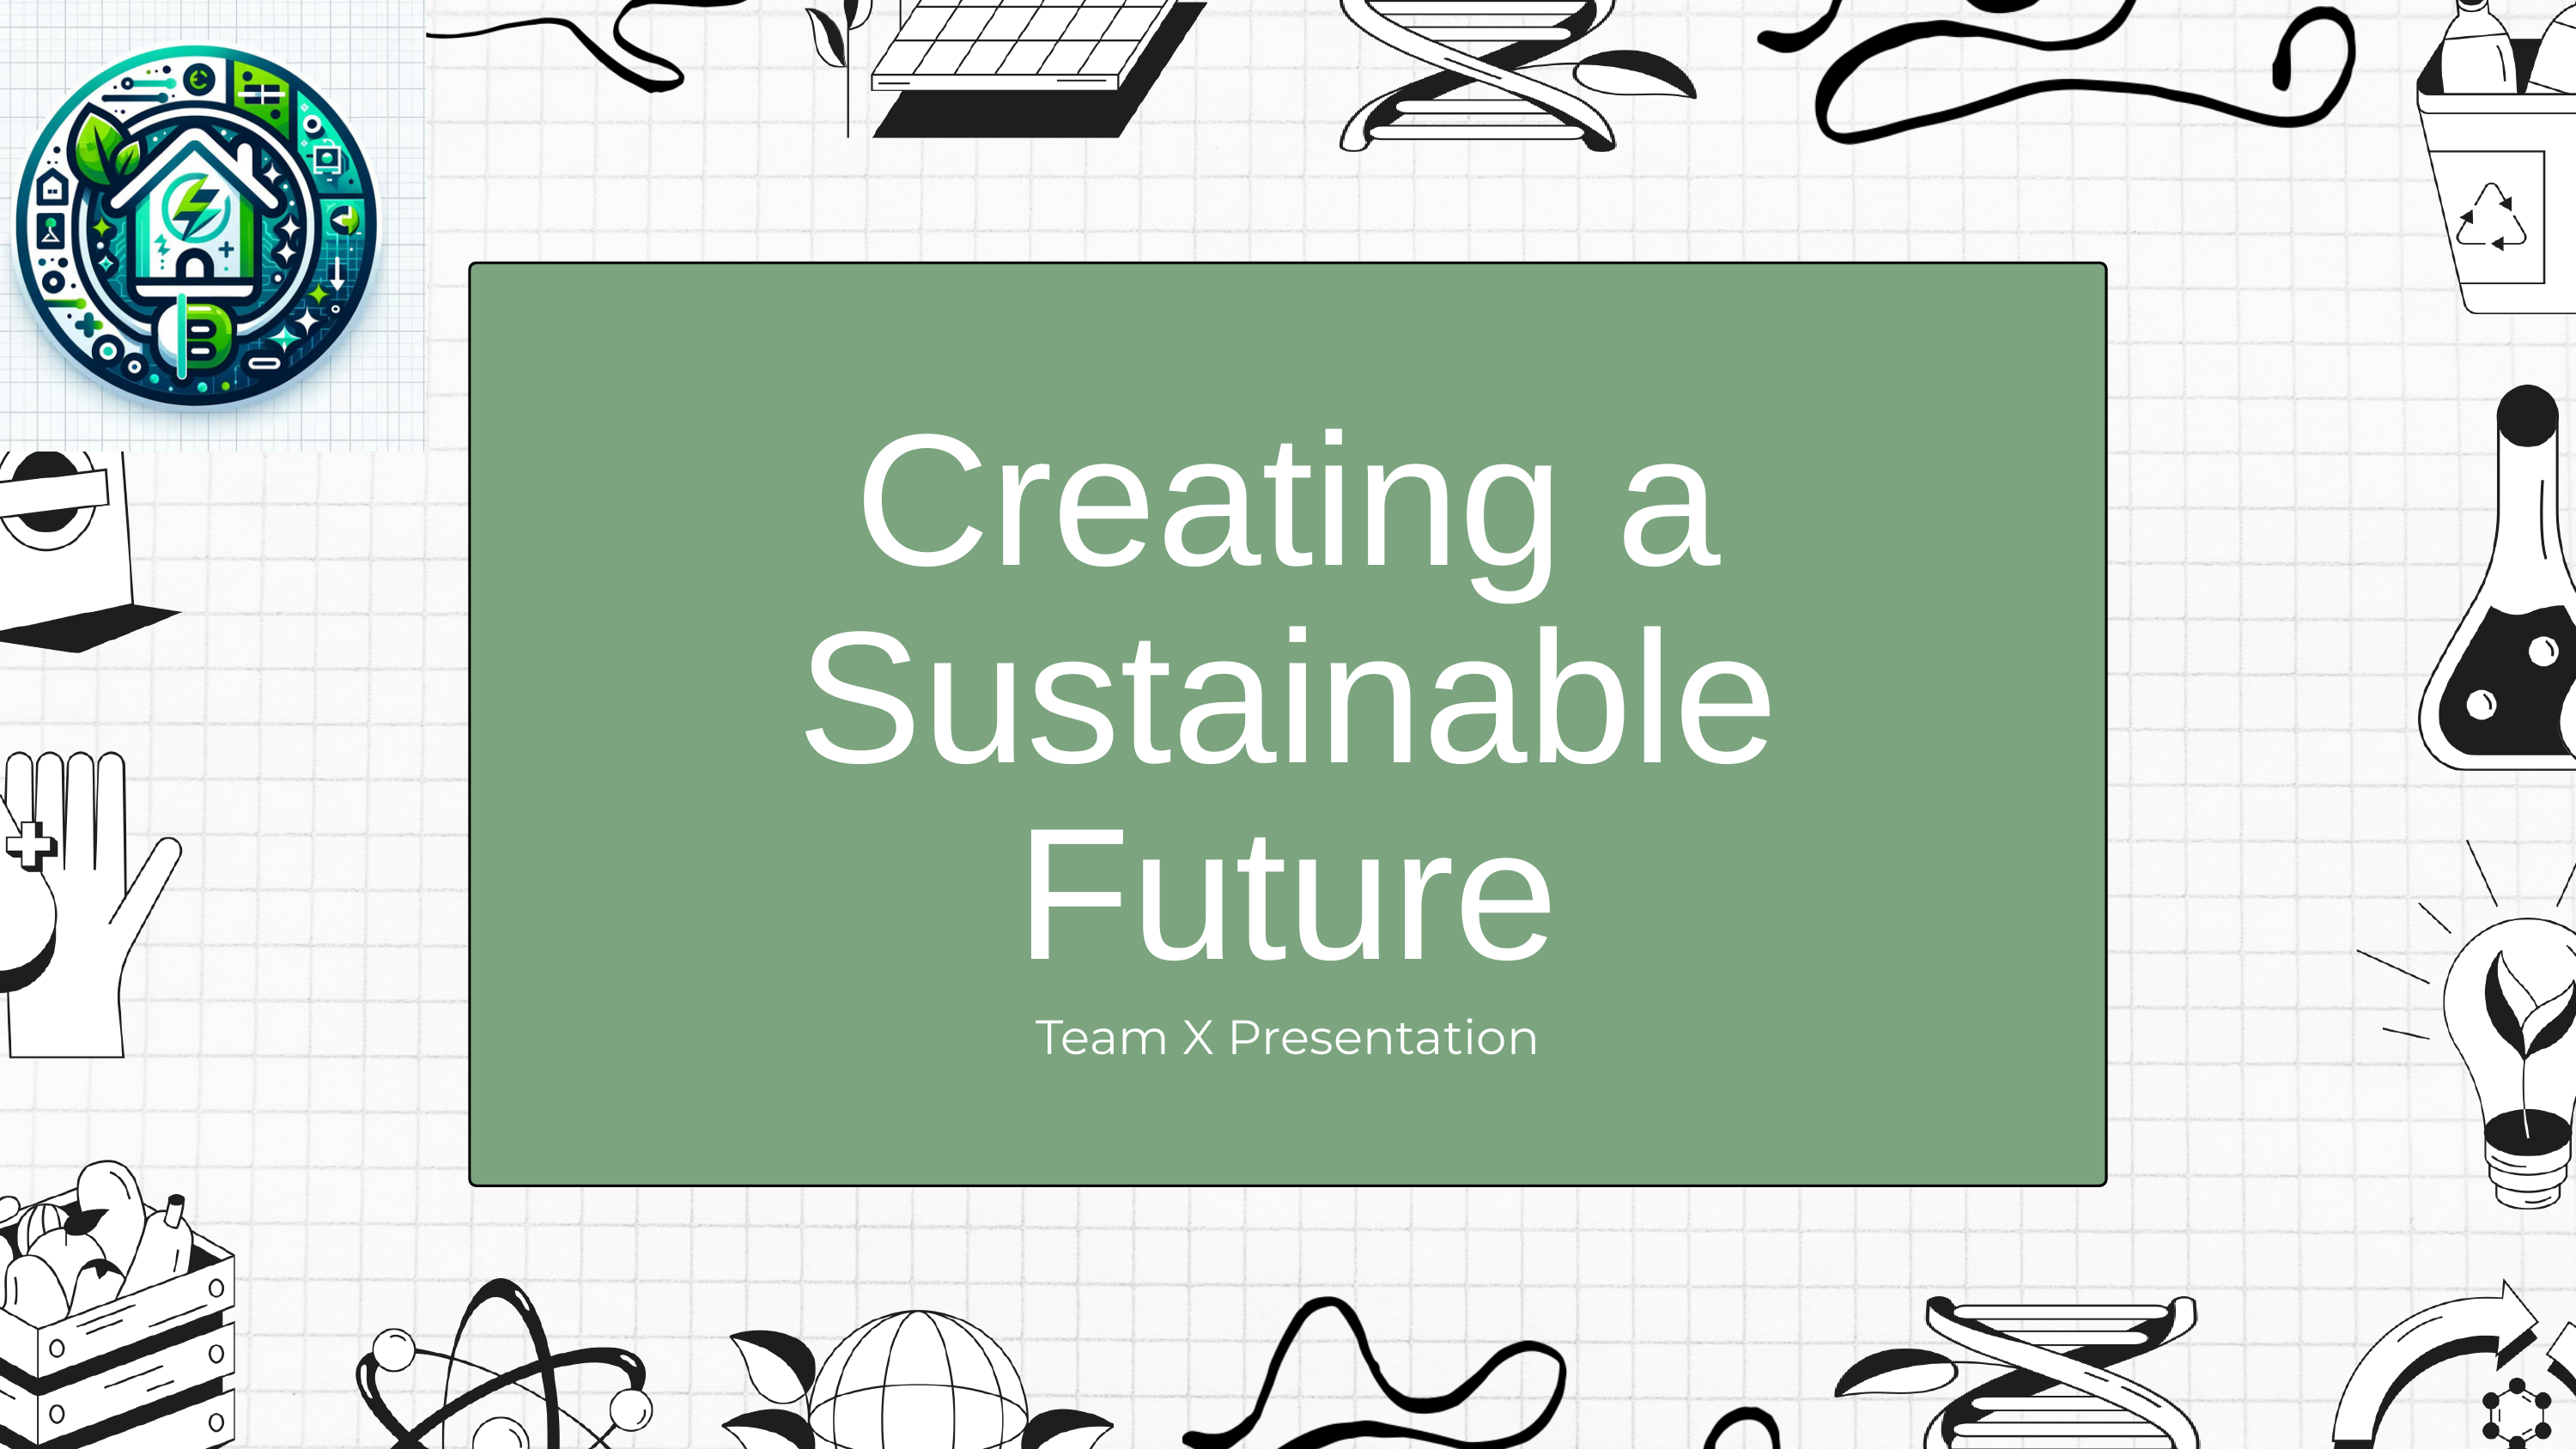

Creating a Sustainable Future

Team X Presentation